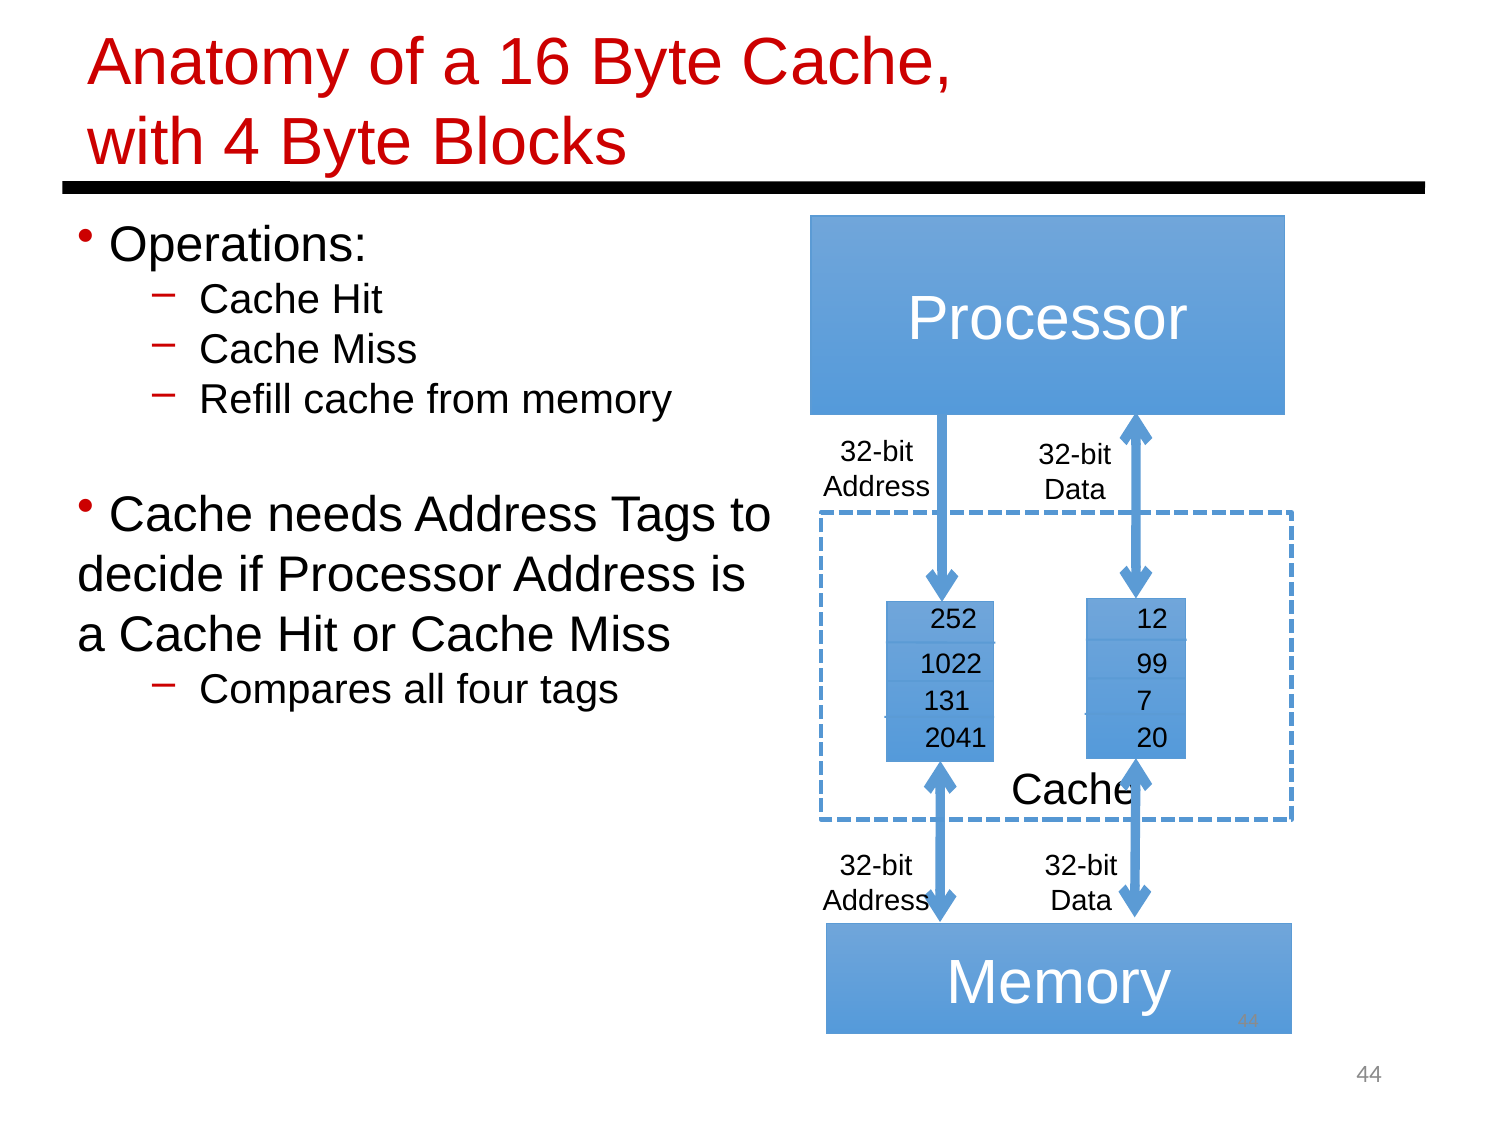

Anatomy of a 16 Byte Cache,
with 4 Byte Blocks

 Operations:
Cache Hit
Cache Miss
Refill cache from memory

 Cache needs Address Tags to decide if Processor Address is a Cache Hit or Cache Miss
Compares all four tags

Processor

32-bit
Address
32-bit
Data

252
12

1022
99
131
7
2041
20
Cache
32-bit
Address
32-bit
Data
Memory
44
44